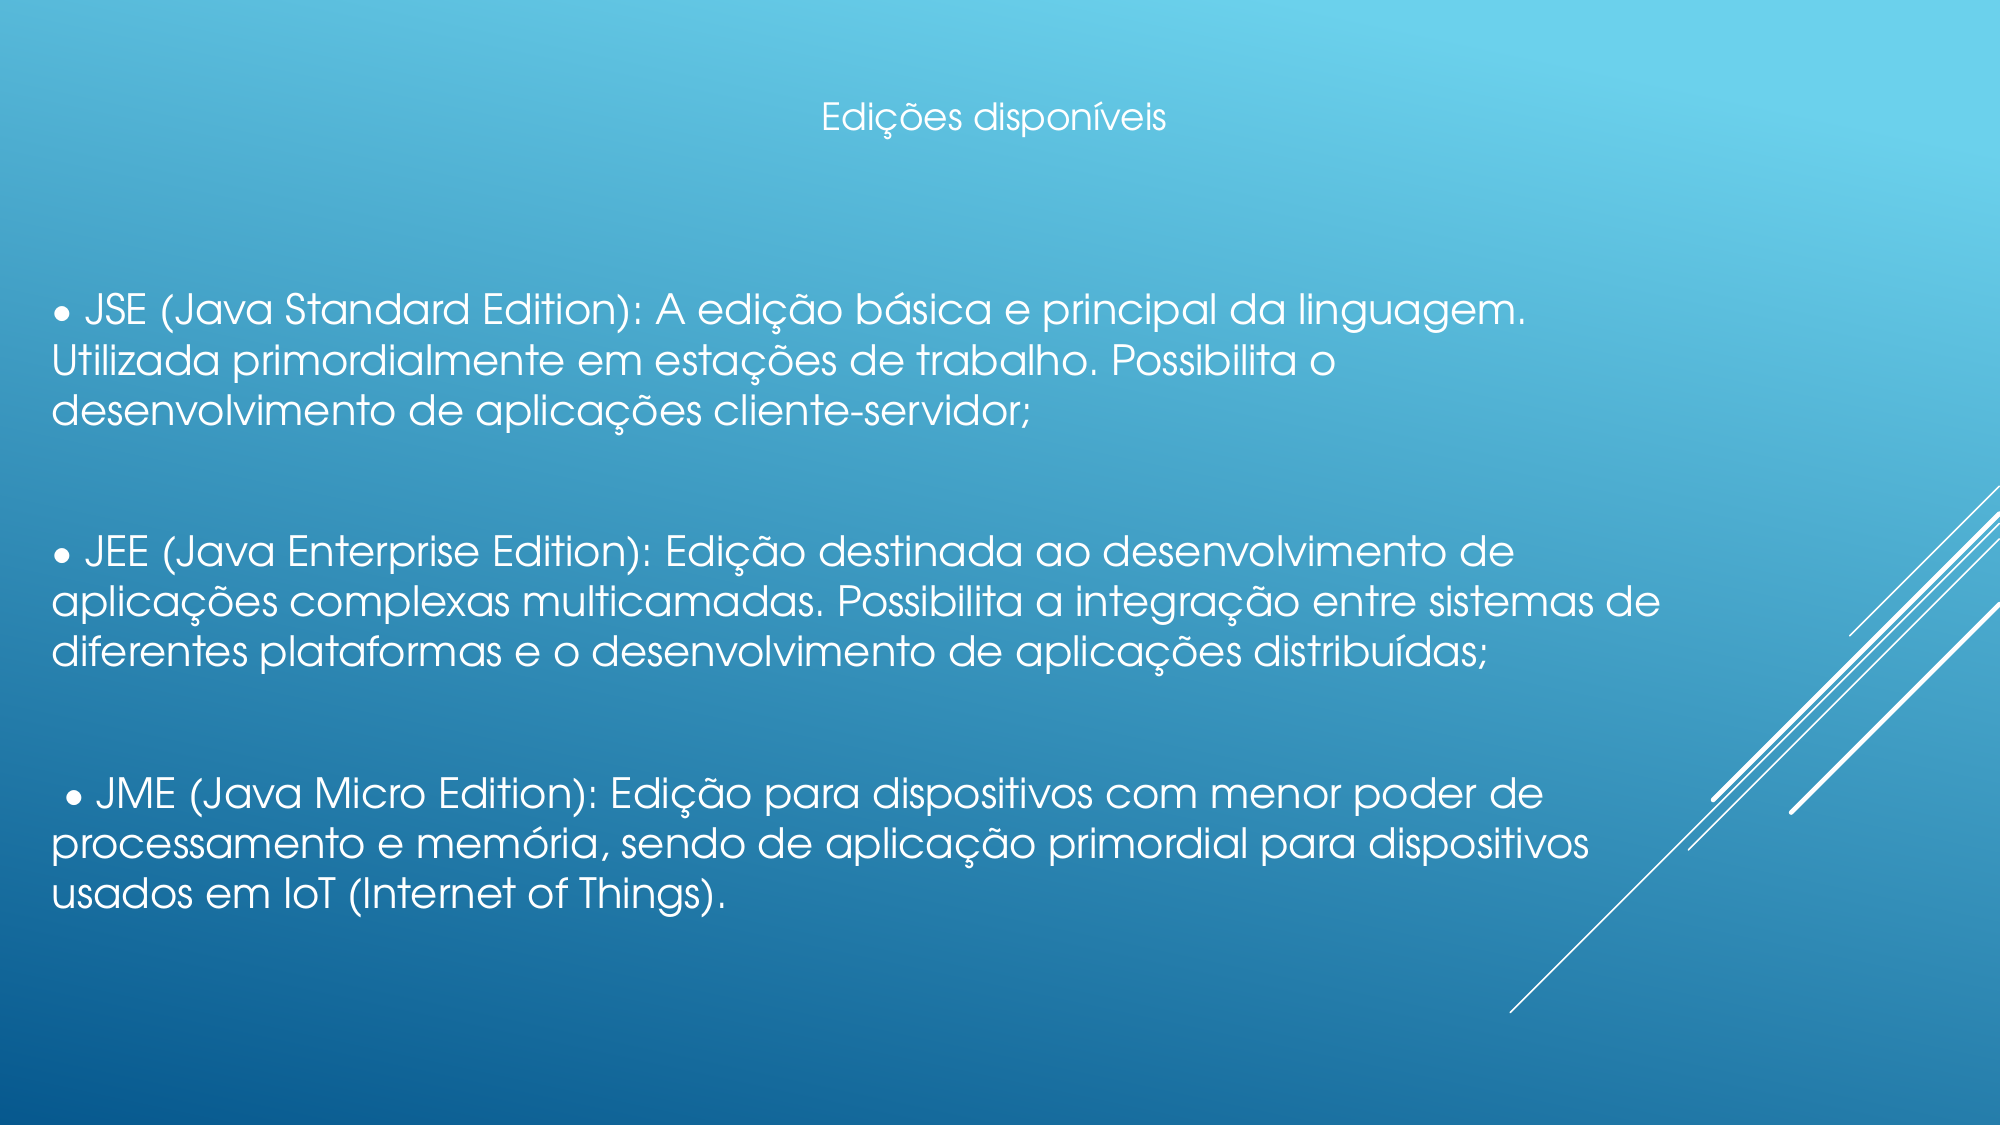

Edições disponíveis
• JSE (Java Standard Edition): A edição básica e principal da linguagem. Utilizada primordialmente em estações de trabalho. Possibilita o desenvolvimento de aplicações cliente-servidor;

• JEE (Java Enterprise Edition): Edição destinada ao desenvolvimento de aplicações complexas multicamadas. Possibilita a integração entre sistemas de diferentes plataformas e o desenvolvimento de aplicações distribuídas;

 • JME (Java Micro Edition): Edição para dispositivos com menor poder de processamento e memória, sendo de aplicação primordial para dispositivos usados em IoT (Internet of Things).